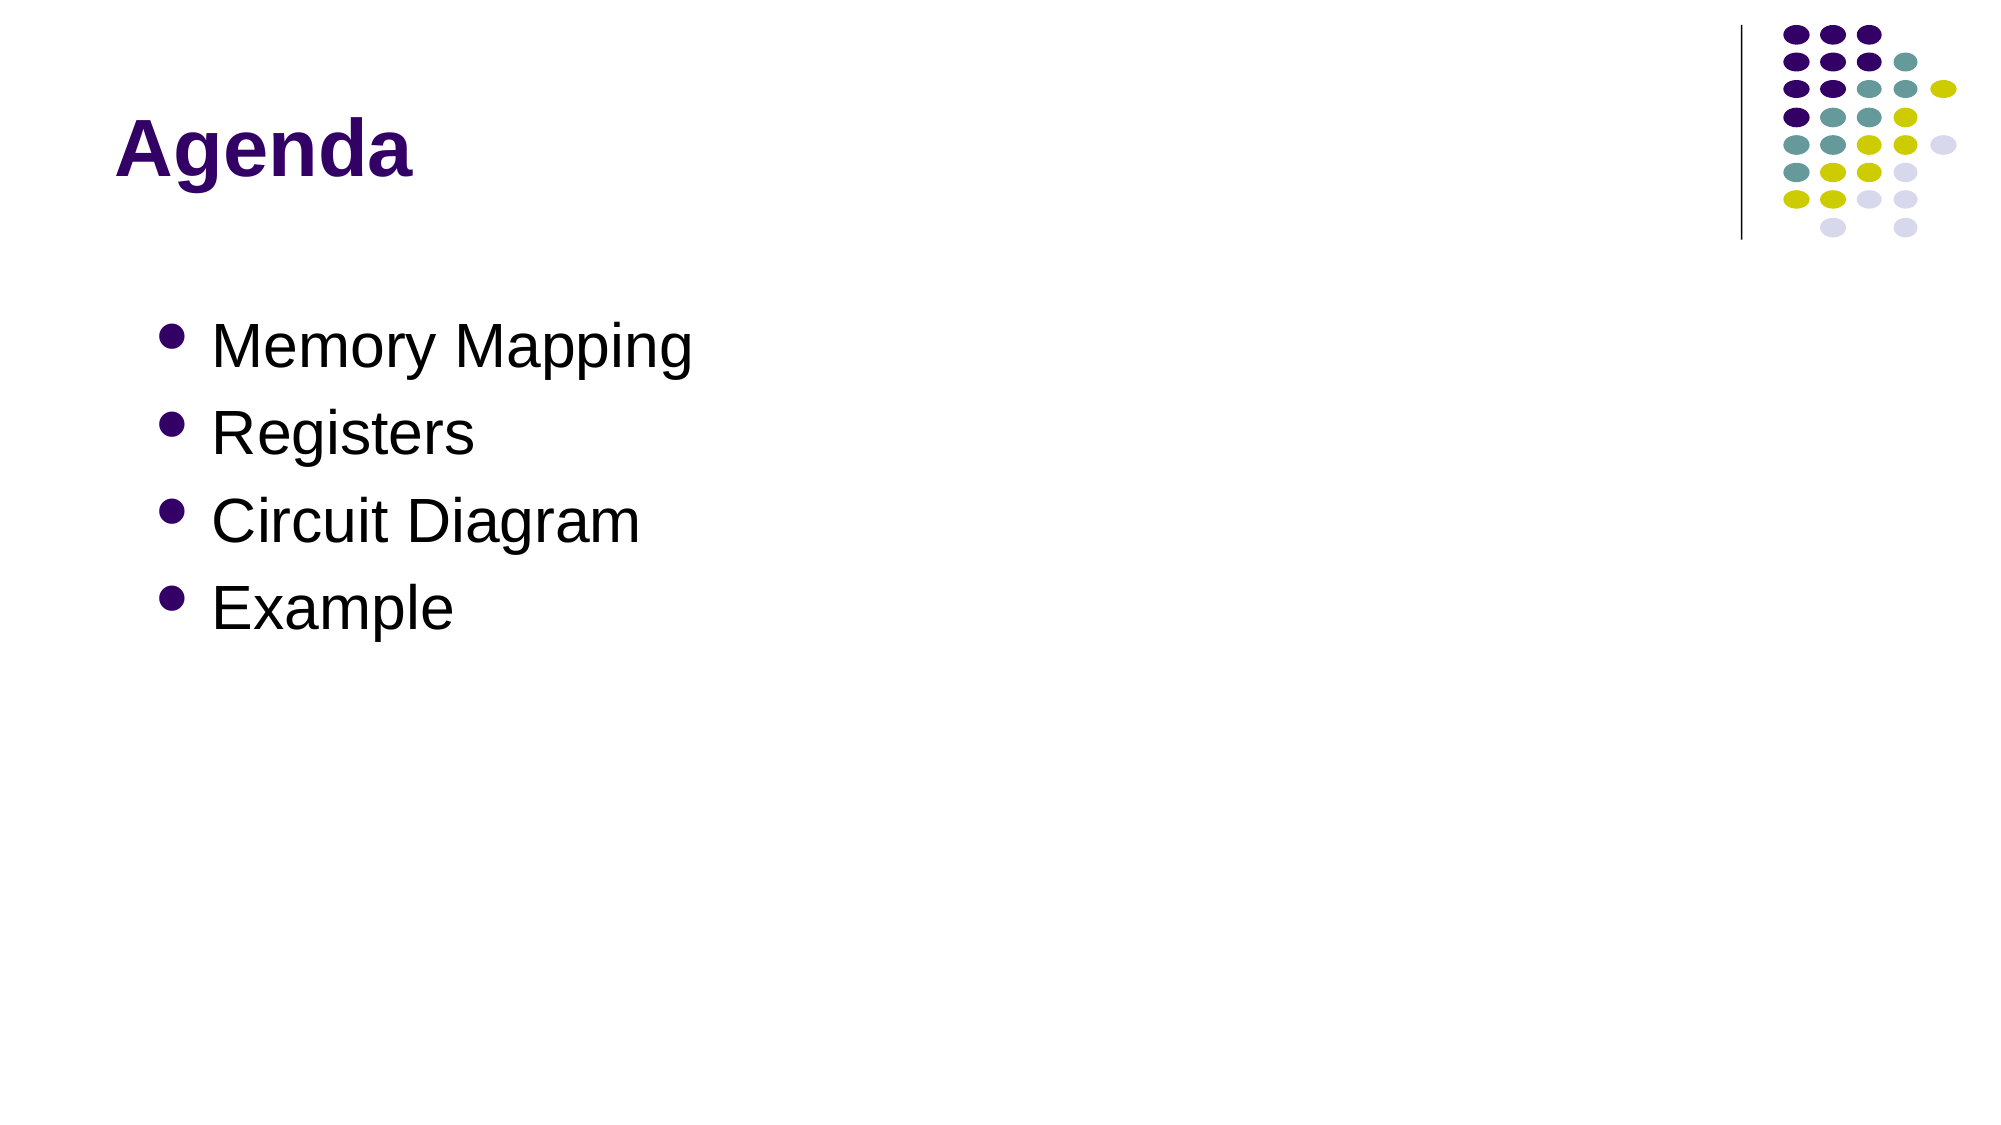

# Agenda
Memory Mapping
Registers
Circuit Diagram
Example